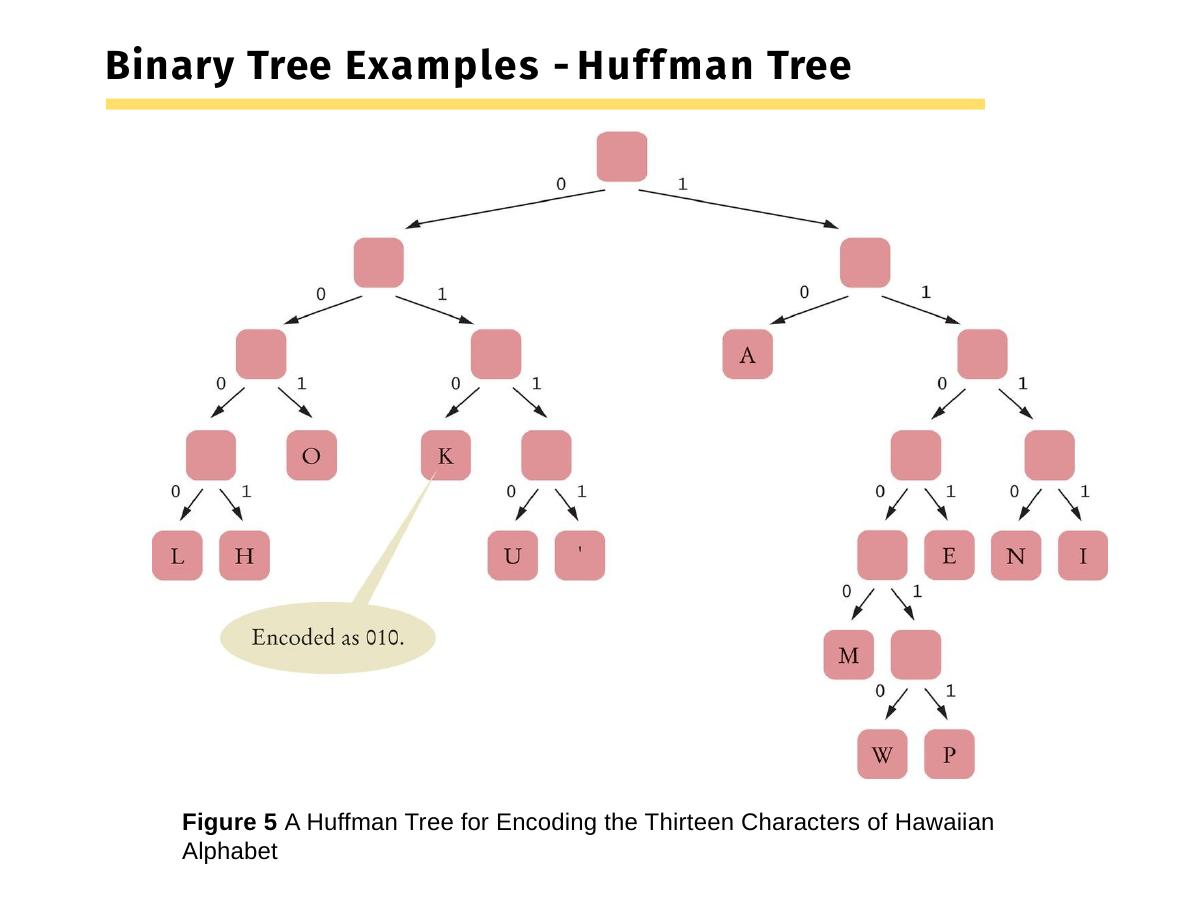

# Binary Tree Examples - Huffman Tree

Figure 5 A Huffman Tree for Encoding the Thirteen Characters of Hawaiian Alphabet